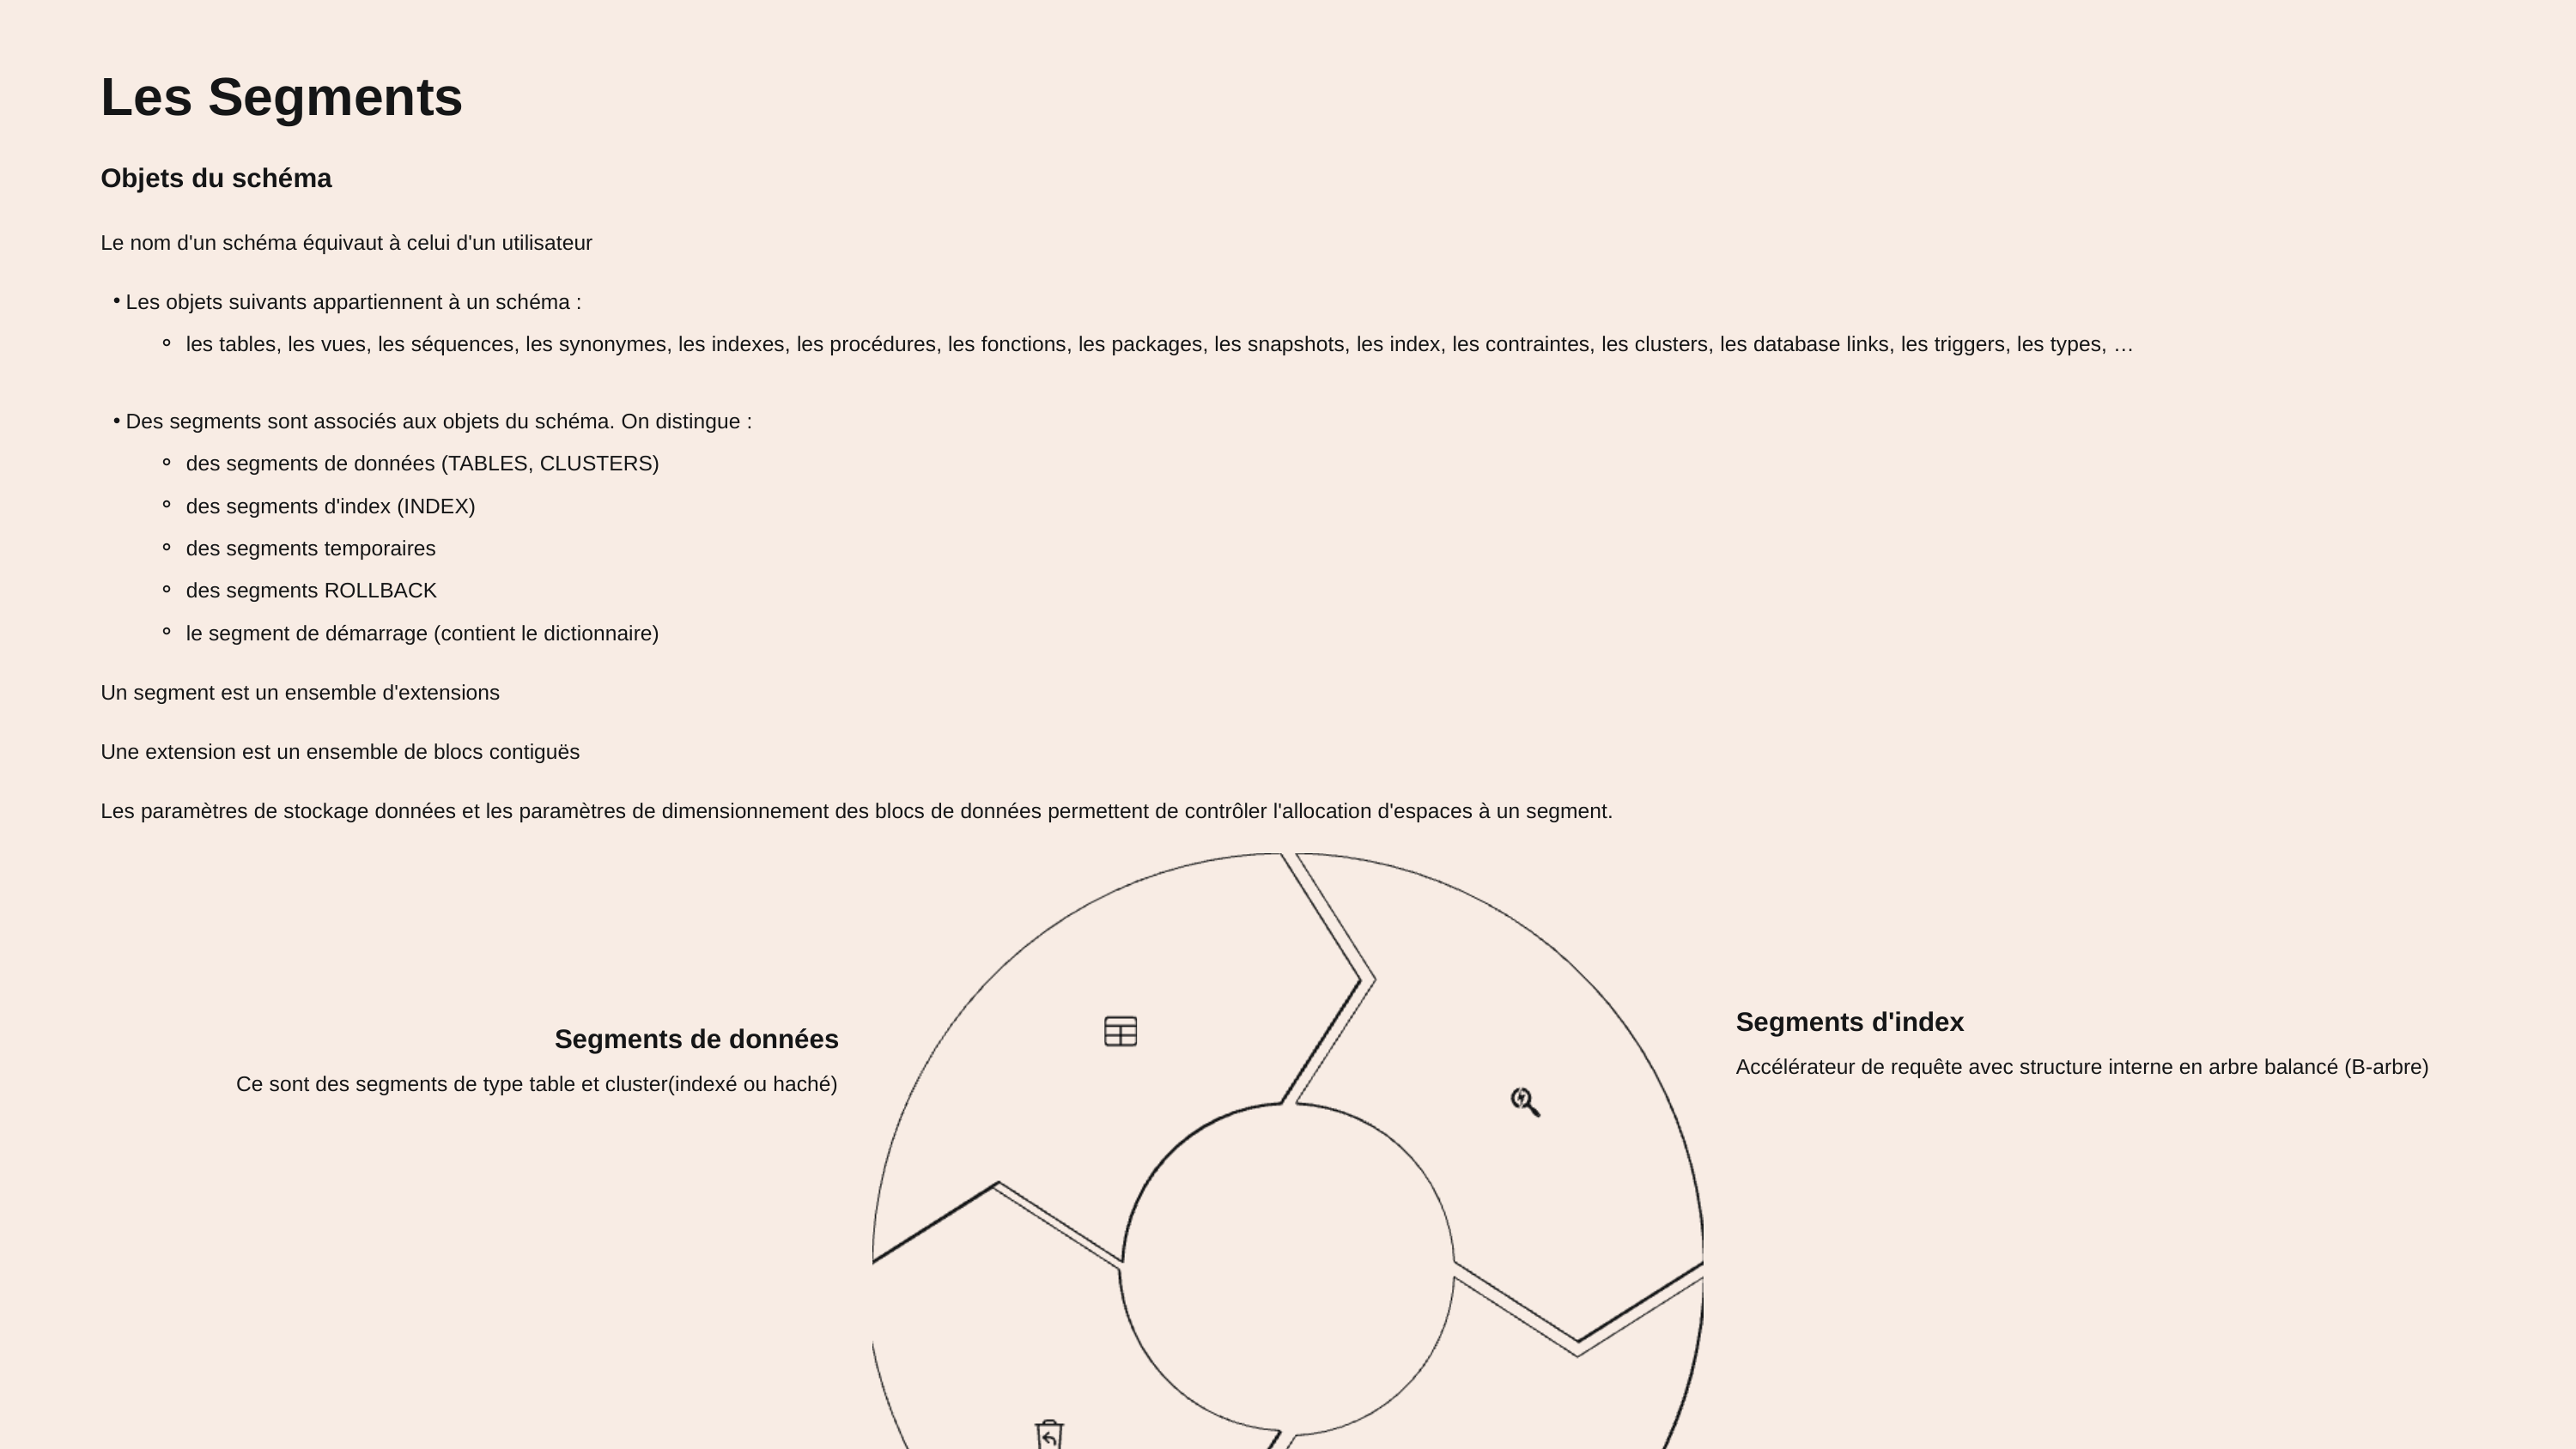

Les Segments

Objets du schéma

Le nom d'un schéma équivaut à celui d'un utilisateur

Les objets suivants appartiennent à un schéma :

les tables, les vues, les séquences, les synonymes, les indexes, les procédures, les fonctions, les packages, les snapshots, les index, les contraintes, les clusters, les database links, les triggers, les types, …

Des segments sont associés aux objets du schéma. On distingue :

des segments de données (TABLES, CLUSTERS)

des segments d'index (INDEX)

des segments temporaires

des segments ROLLBACK

le segment de démarrage (contient le dictionnaire)

Un segment est un ensemble d'extensions

Une extension est un ensemble de blocs contiguës

Les paramètres de stockage données et les paramètres de dimensionnement des blocs de données permettent de contrôler l'allocation d'espaces à un segment.

Segments d'index

Segments de données

Accélérateur de requête avec structure interne en arbre balancé (B-arbre)

Ce sont des segments de type table et cluster(indexé ou haché)

Segments rollback

Segments temporaires

Contient l'état avant des transactions en cours

Créés automatiquement si la zone de tri est insuffisante